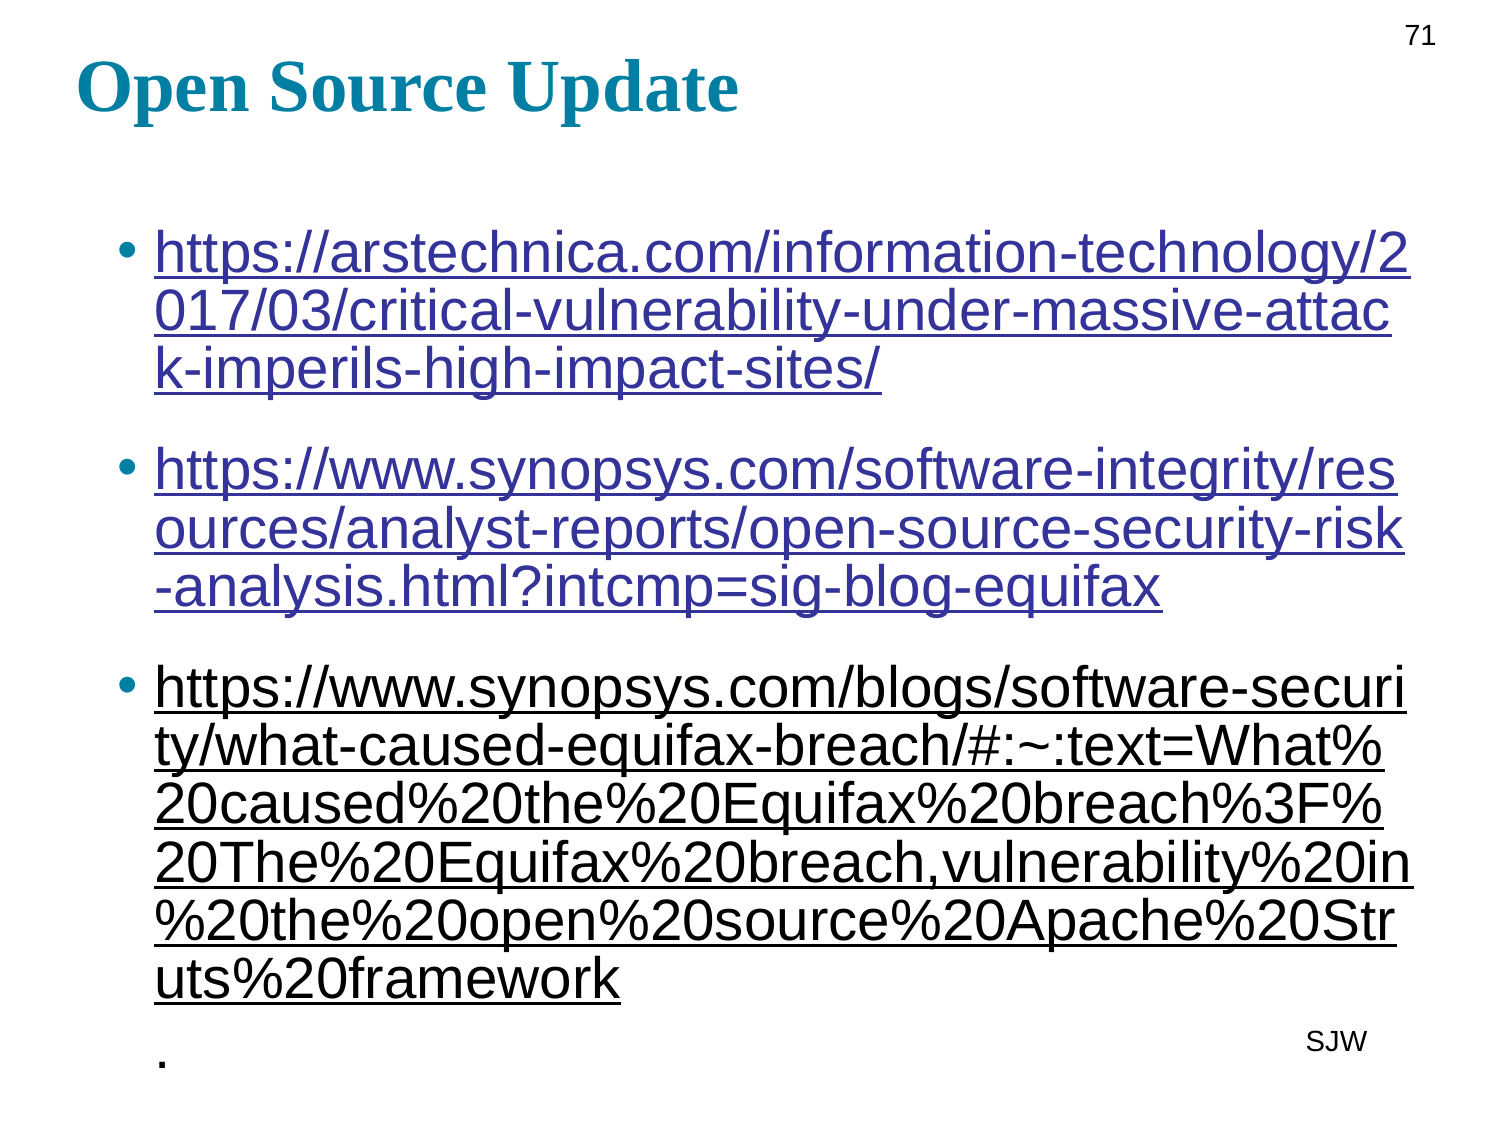

71
# Open Source Update
https://arstechnica.com/information-technology/2017/03/critical-vulnerability-under-massive-attack-imperils-high-impact-sites/
https://www.synopsys.com/software-integrity/resources/analyst-reports/open-source-security-risk-analysis.html?intcmp=sig-blog-equifax
https://www.synopsys.com/blogs/software-security/what-caused-equifax-breach/#:~:text=What%20caused%20the%20Equifax%20breach%3F%20The%20Equifax%20breach,vulnerability%20in%20the%20open%20source%20Apache%20Struts%20framework.
https://arstechnica.com/information-technology/2022/01/patch-systems-vulnerable-to-critical-log4j-flaws-uk-and-us-officials-warn/
https://xkcd.com/2347/
SJW